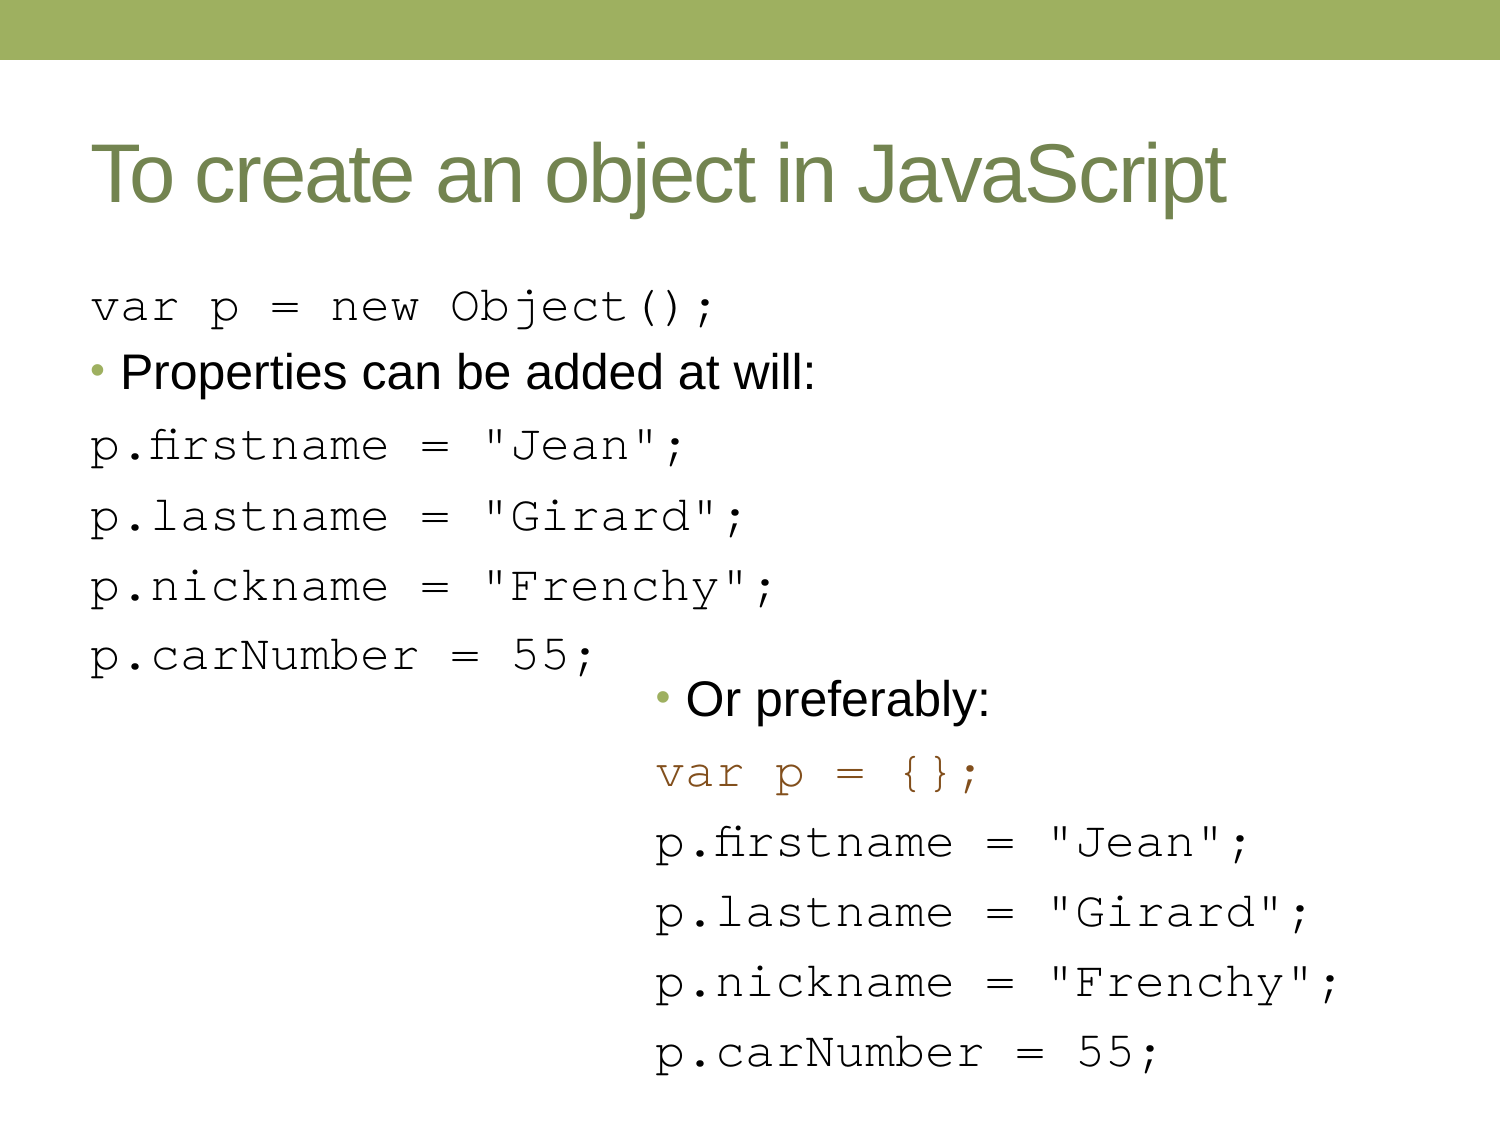

# To create an object in JavaScript
var p = new Object();
Properties can be added at will:
p.firstname = "Jean";
p.lastname = "Girard";
p.nickname = "Frenchy";
p.carNumber = 55;
Or preferably:
var p = {};
p.firstname = "Jean";
p.lastname = "Girard";
p.nickname = "Frenchy";
p.carNumber = 55;